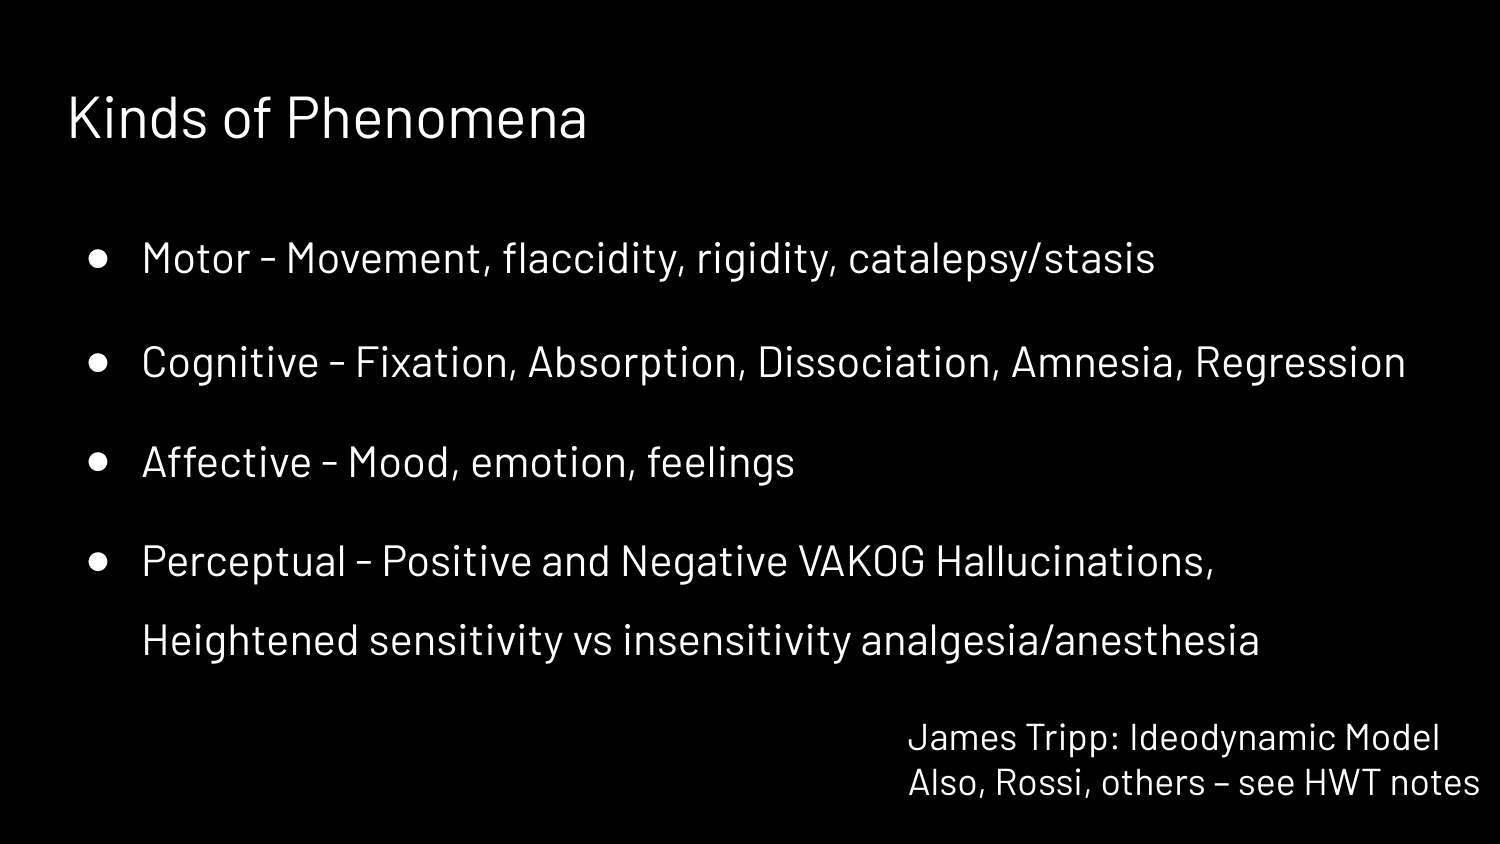

# Kinds of Phenomena
Motor - Movement, flaccidity, rigidity, catalepsy/stasis
Cognitive - Fixation, Absorption, Dissociation, Amnesia, Regression
Affective - Mood, emotion, feelings
Perceptual - Positive and Negative VAKOG Hallucinations, Heightened sensitivity vs insensitivity analgesia/anesthesia
James Tripp: Ideodynamic Model
Also, Rossi, others – see HWT notes